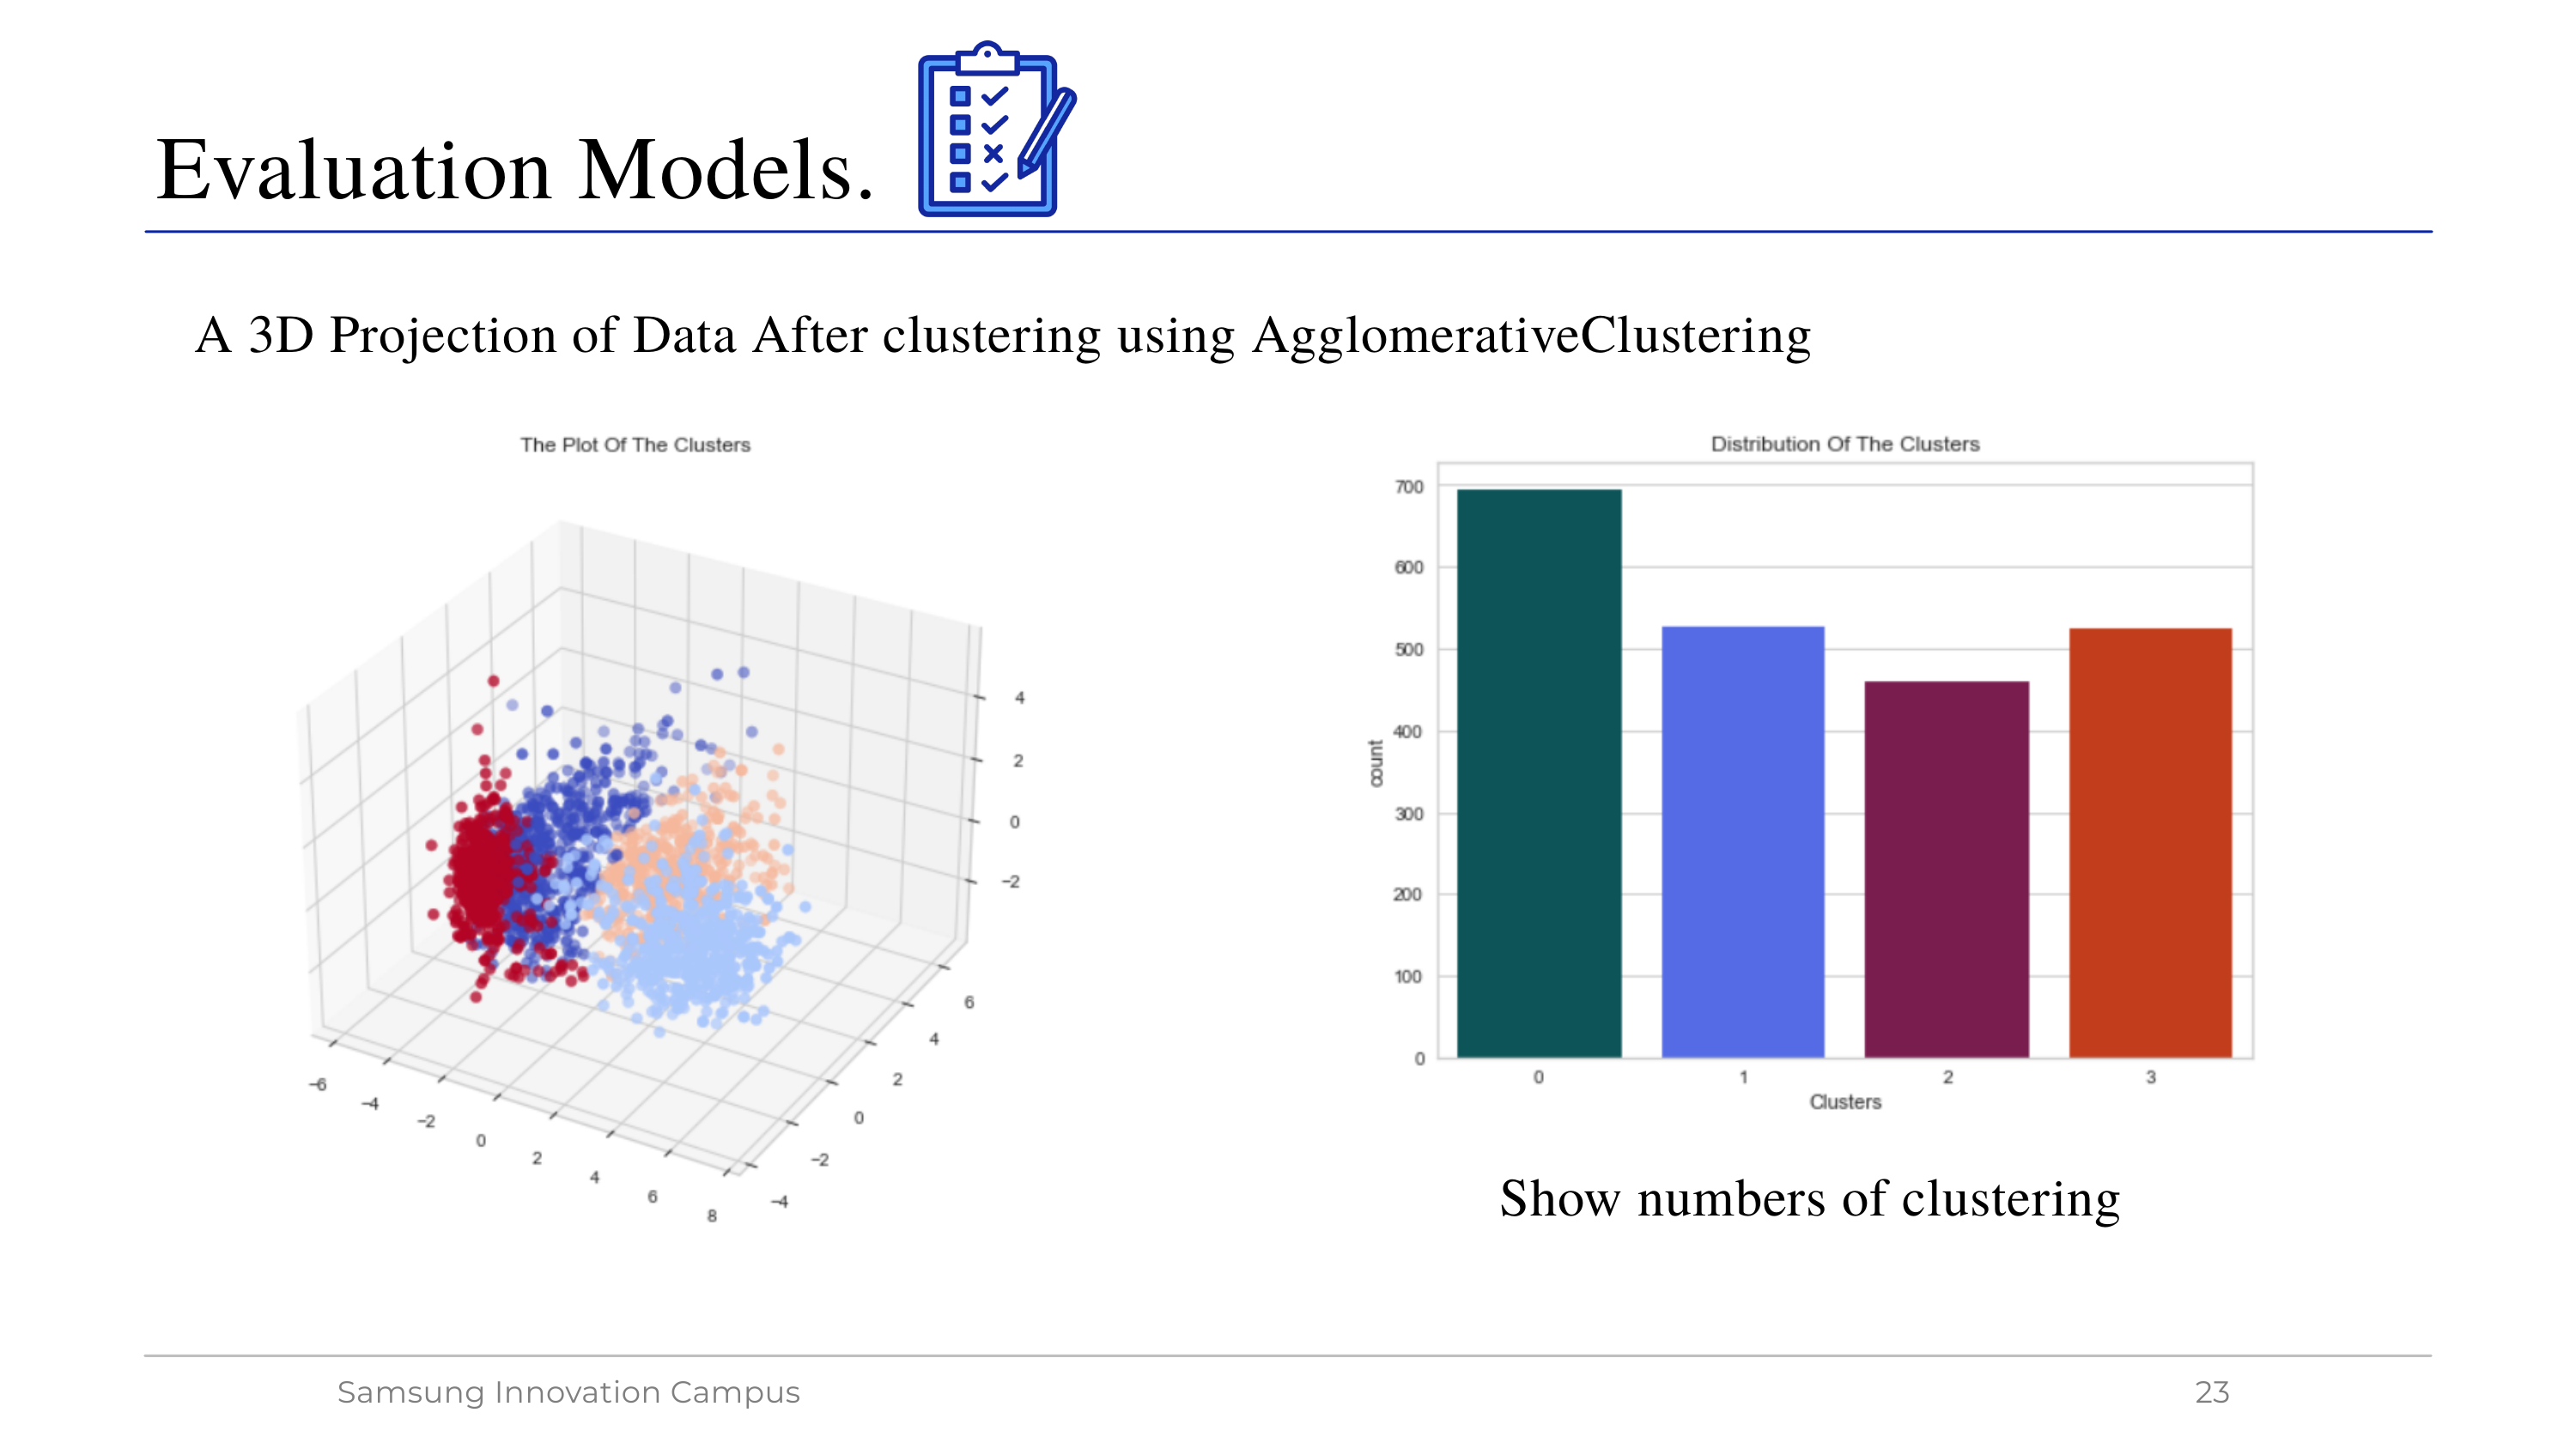

Evaluation Models.

A 3D Projection of Data After clustering using AgglomerativeClustering

Show numbers of clustering

Samsung Innovation Campus
23